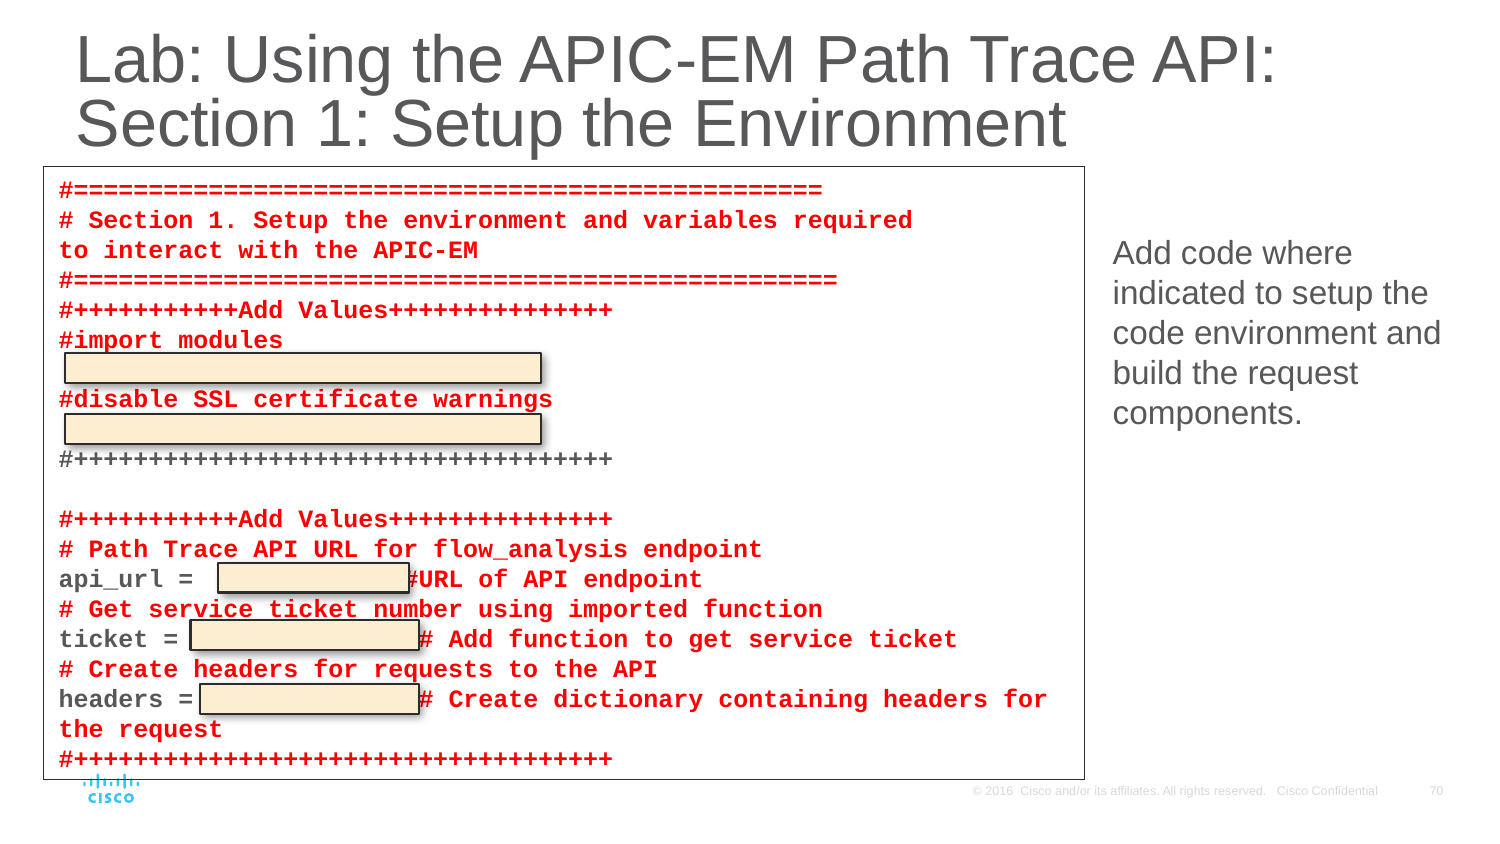

# Lab: Using the APIC-EM Path Trace API: Section 1: Setup the Environment
#==================================================
# Section 1. Setup the environment and variables required
to interact with the APIC-EM
#===================================================
#+++++++++++Add Values+++++++++++++++
#import modules

#disable SSL certificate warnings

#++++++++++++++++++++++++++++++++++++

#+++++++++++Add Values+++++++++++++++
# Path Trace API URL for flow_analysis endpoint
api_url =              #URL of API endpoint
# Get service ticket number using imported function
ticket =                # Add function to get service ticket
# Create headers for requests to the API
headers =               # Create dictionary containing headers for the request
#++++++++++++++++++++++++++++++++++++
Add code where indicated to setup the code environment and build the request components.